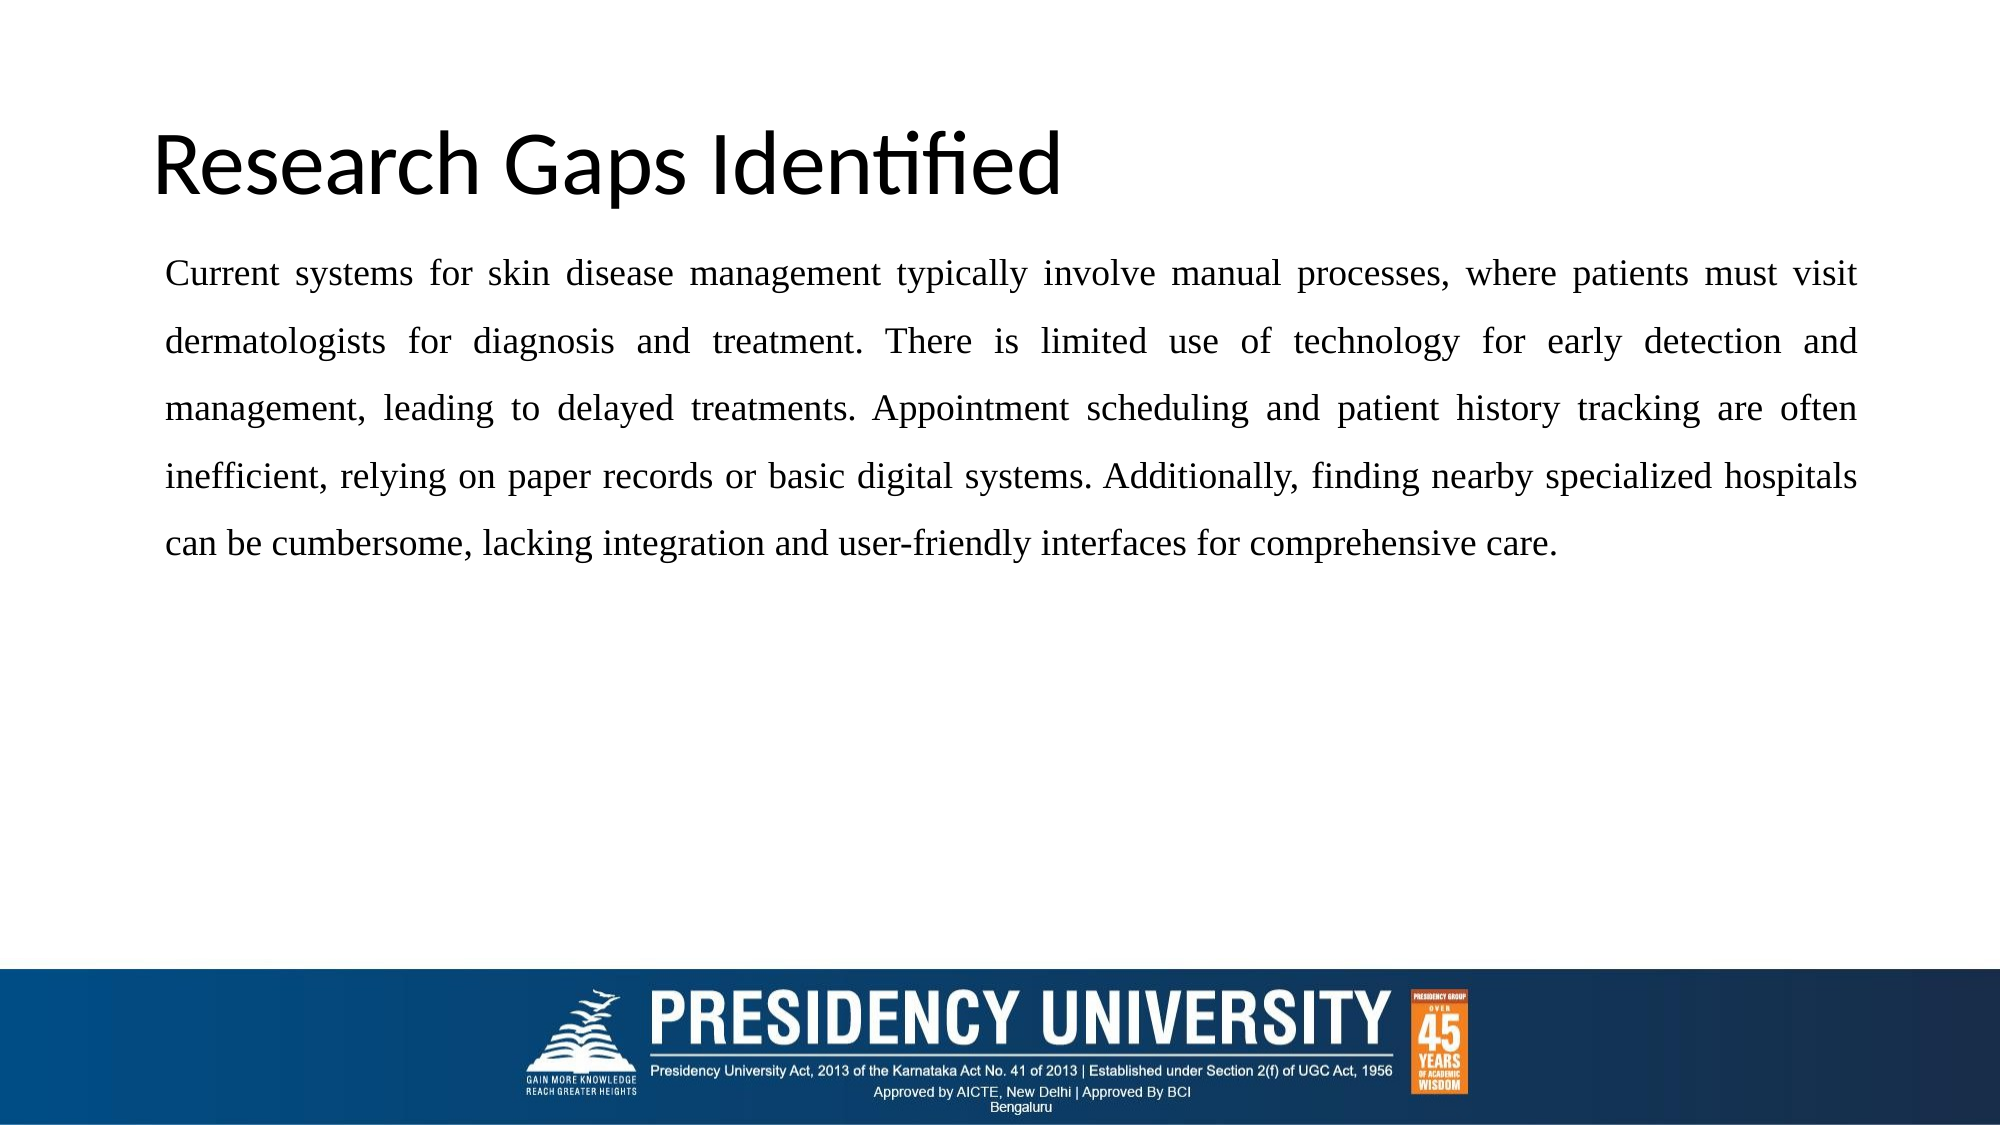

# Research Gaps Identified
Current systems for skin disease management typically involve manual processes, where patients must visit dermatologists for diagnosis and treatment. There is limited use of technology for early detection and management, leading to delayed treatments. Appointment scheduling and patient history tracking are often inefficient, relying on paper records or basic digital systems. Additionally, finding nearby specialized hospitals can be cumbersome, lacking integration and user-friendly interfaces for comprehensive care.